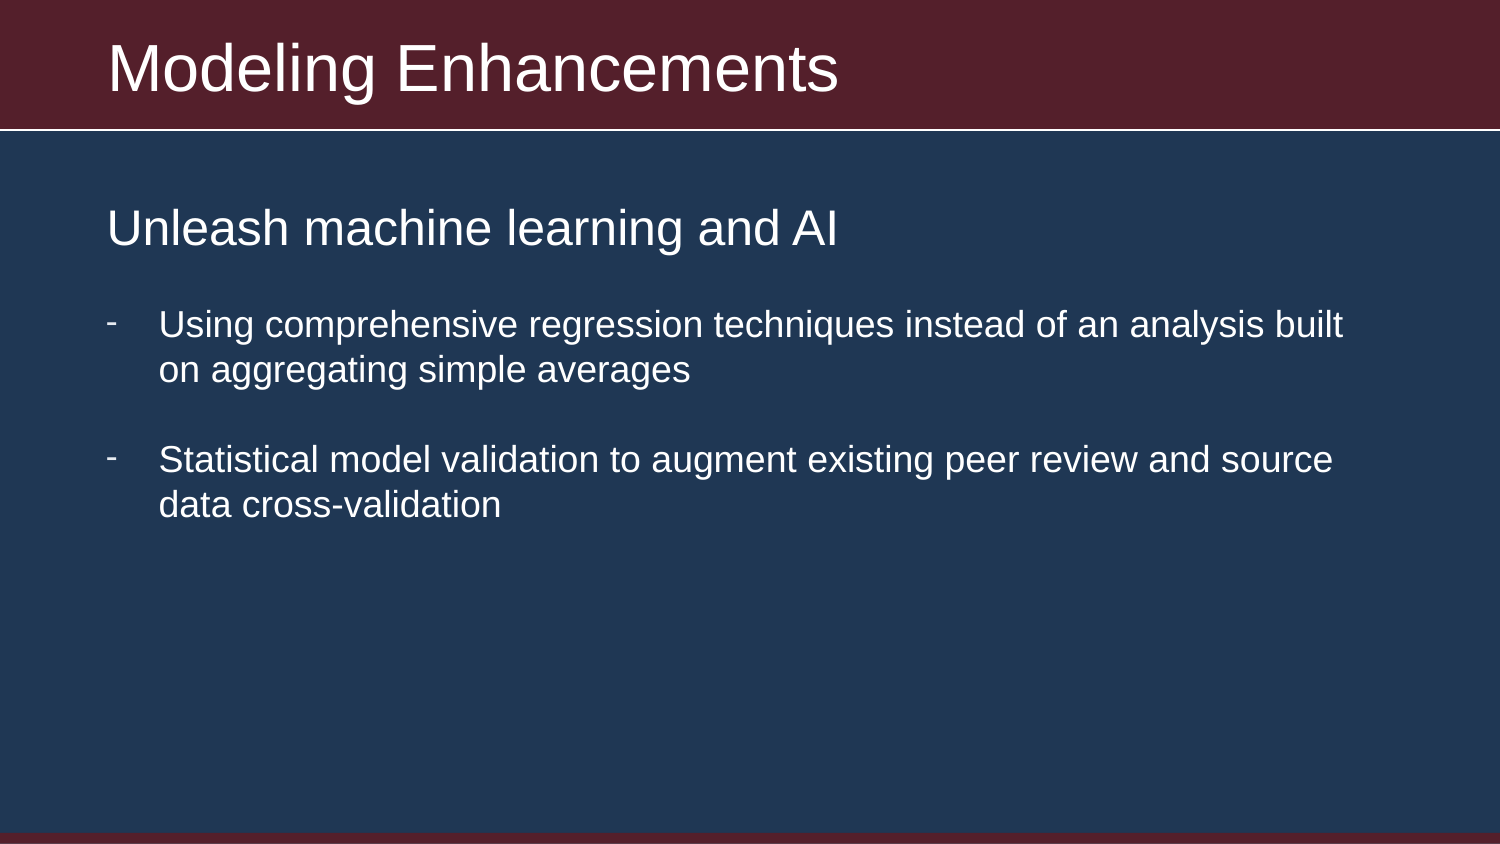

Modeling Enhancements
Unleash machine learning and AI

Using comprehensive regression techniques instead of an analysis built on aggregating simple averages

Statistical model validation to augment existing peer review and source data cross-validation